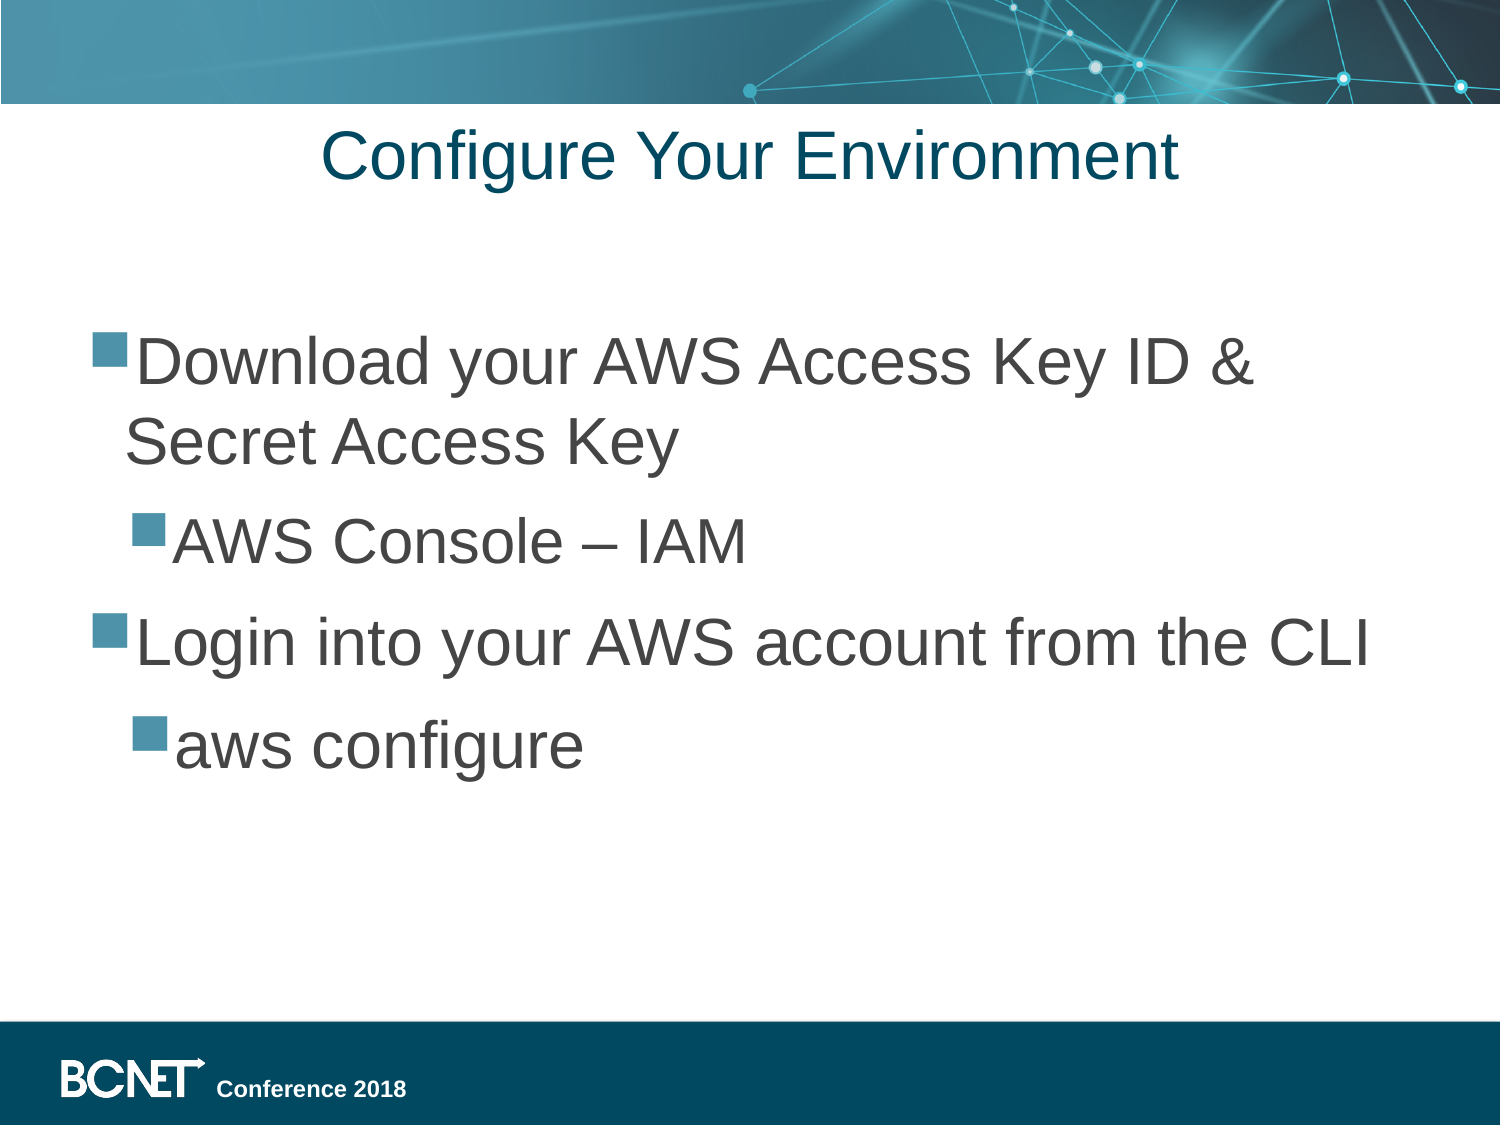

# Configure Your Environment
Download your AWS Access Key ID & Secret Access Key
AWS Console – IAM
Login into your AWS account from the CLI
aws configure